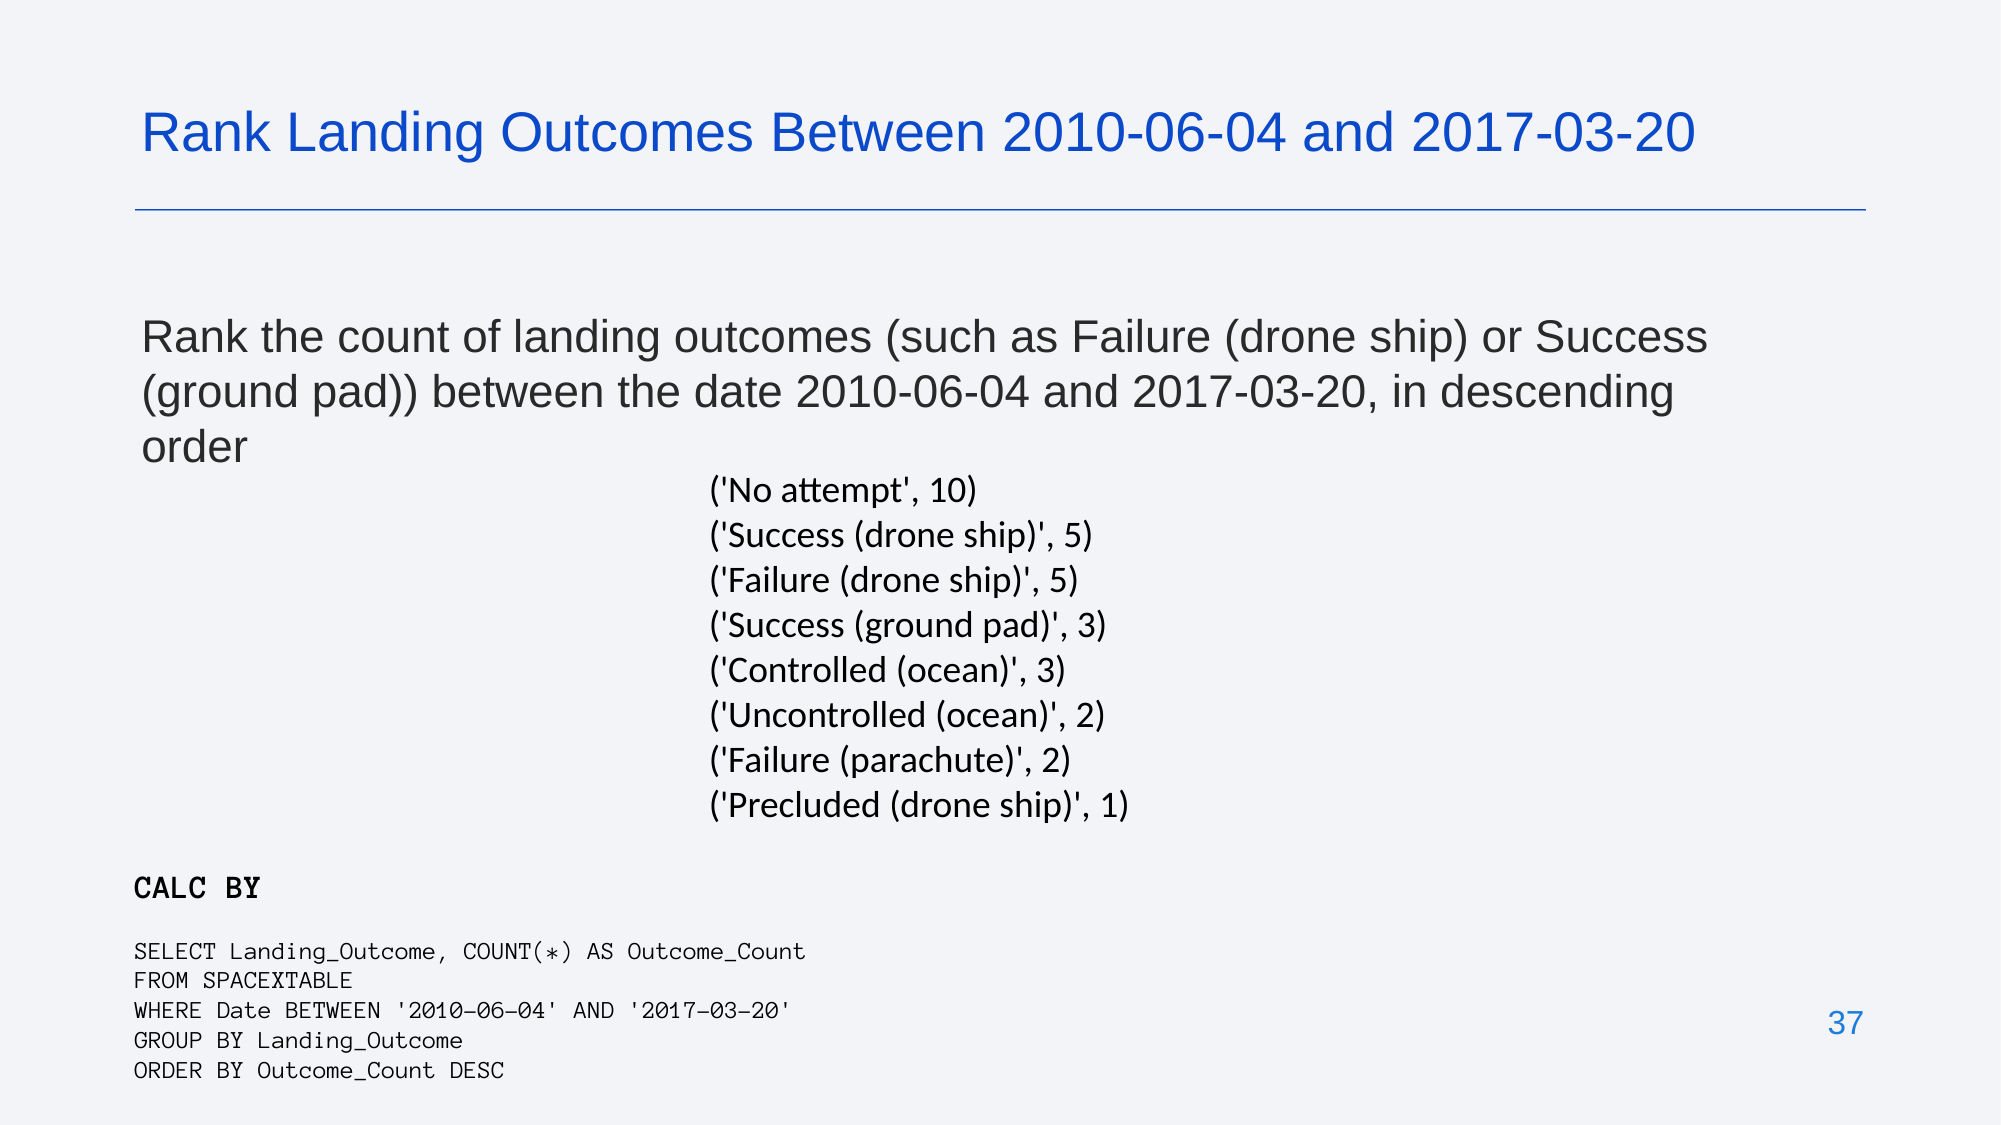

Rank Landing Outcomes Between 2010-06-04 and 2017-03-20
Rank the count of landing outcomes (such as Failure (drone ship) or Success (ground pad)) between the date 2010-06-04 and 2017-03-20, in descending order

('No attempt', 10)
('Success (drone ship)', 5)
('Failure (drone ship)', 5)
('Success (ground pad)', 3)
('Controlled (ocean)', 3)
('Uncontrolled (ocean)', 2)
('Failure (parachute)', 2)
('Precluded (drone ship)', 1)
CALC BY

SELECT Landing_Outcome, COUNT(*) AS Outcome_Count
FROM SPACEXTABLE
WHERE Date BETWEEN '2010-06-04' AND '2017-03-20'
GROUP BY Landing_Outcome
ORDER BY Outcome_Count DESC

37